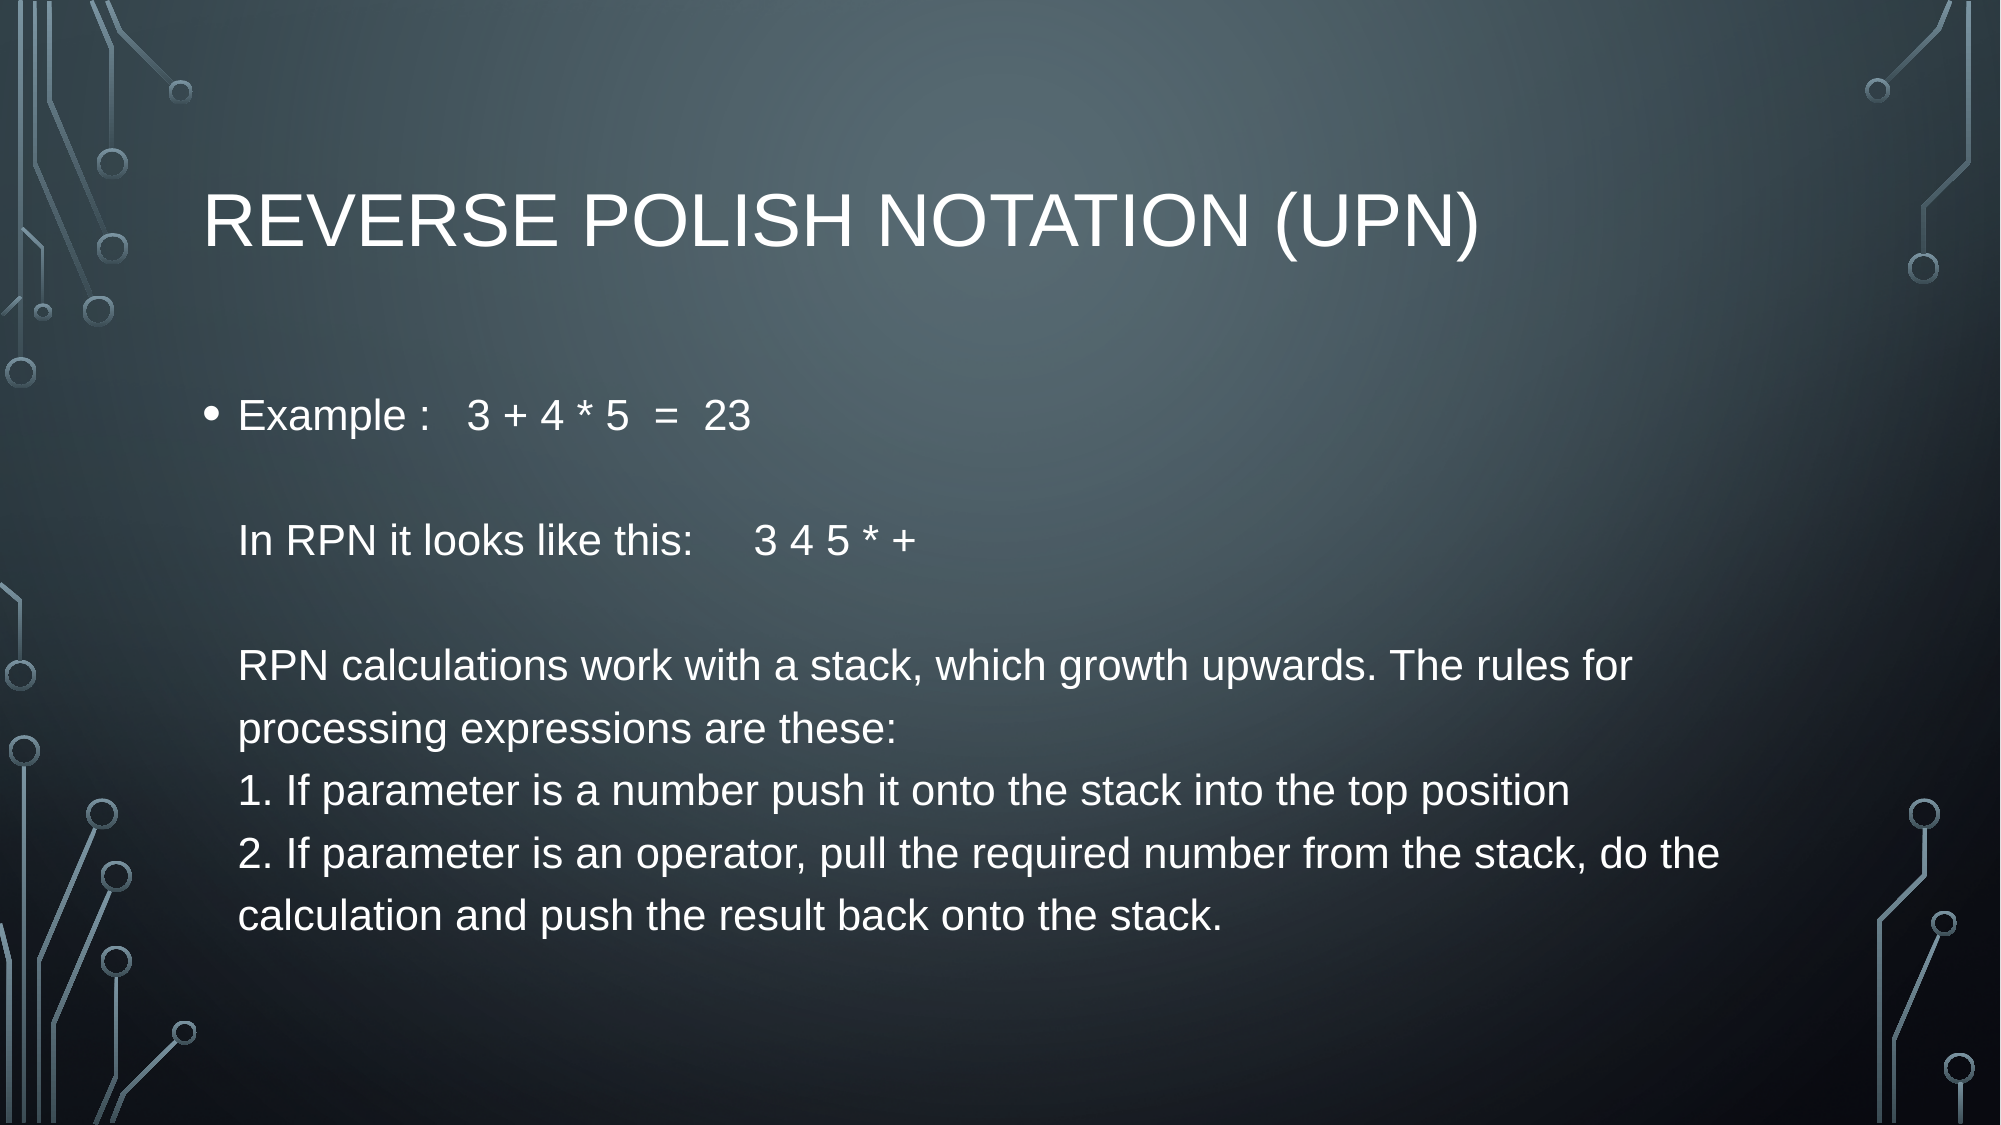

# Reverse polish notation (UPN)
Example :   3 + 4 * 5  =  23
In RPN it looks like this:     3 4 5 * +
RPN calculations work with a stack, which growth upwards. The rules for processing expressions are these:
1. If parameter is a number push it onto the stack into the top position
2. If parameter is an operator, pull the required number from the stack, do the calculation and push the result back onto the stack.